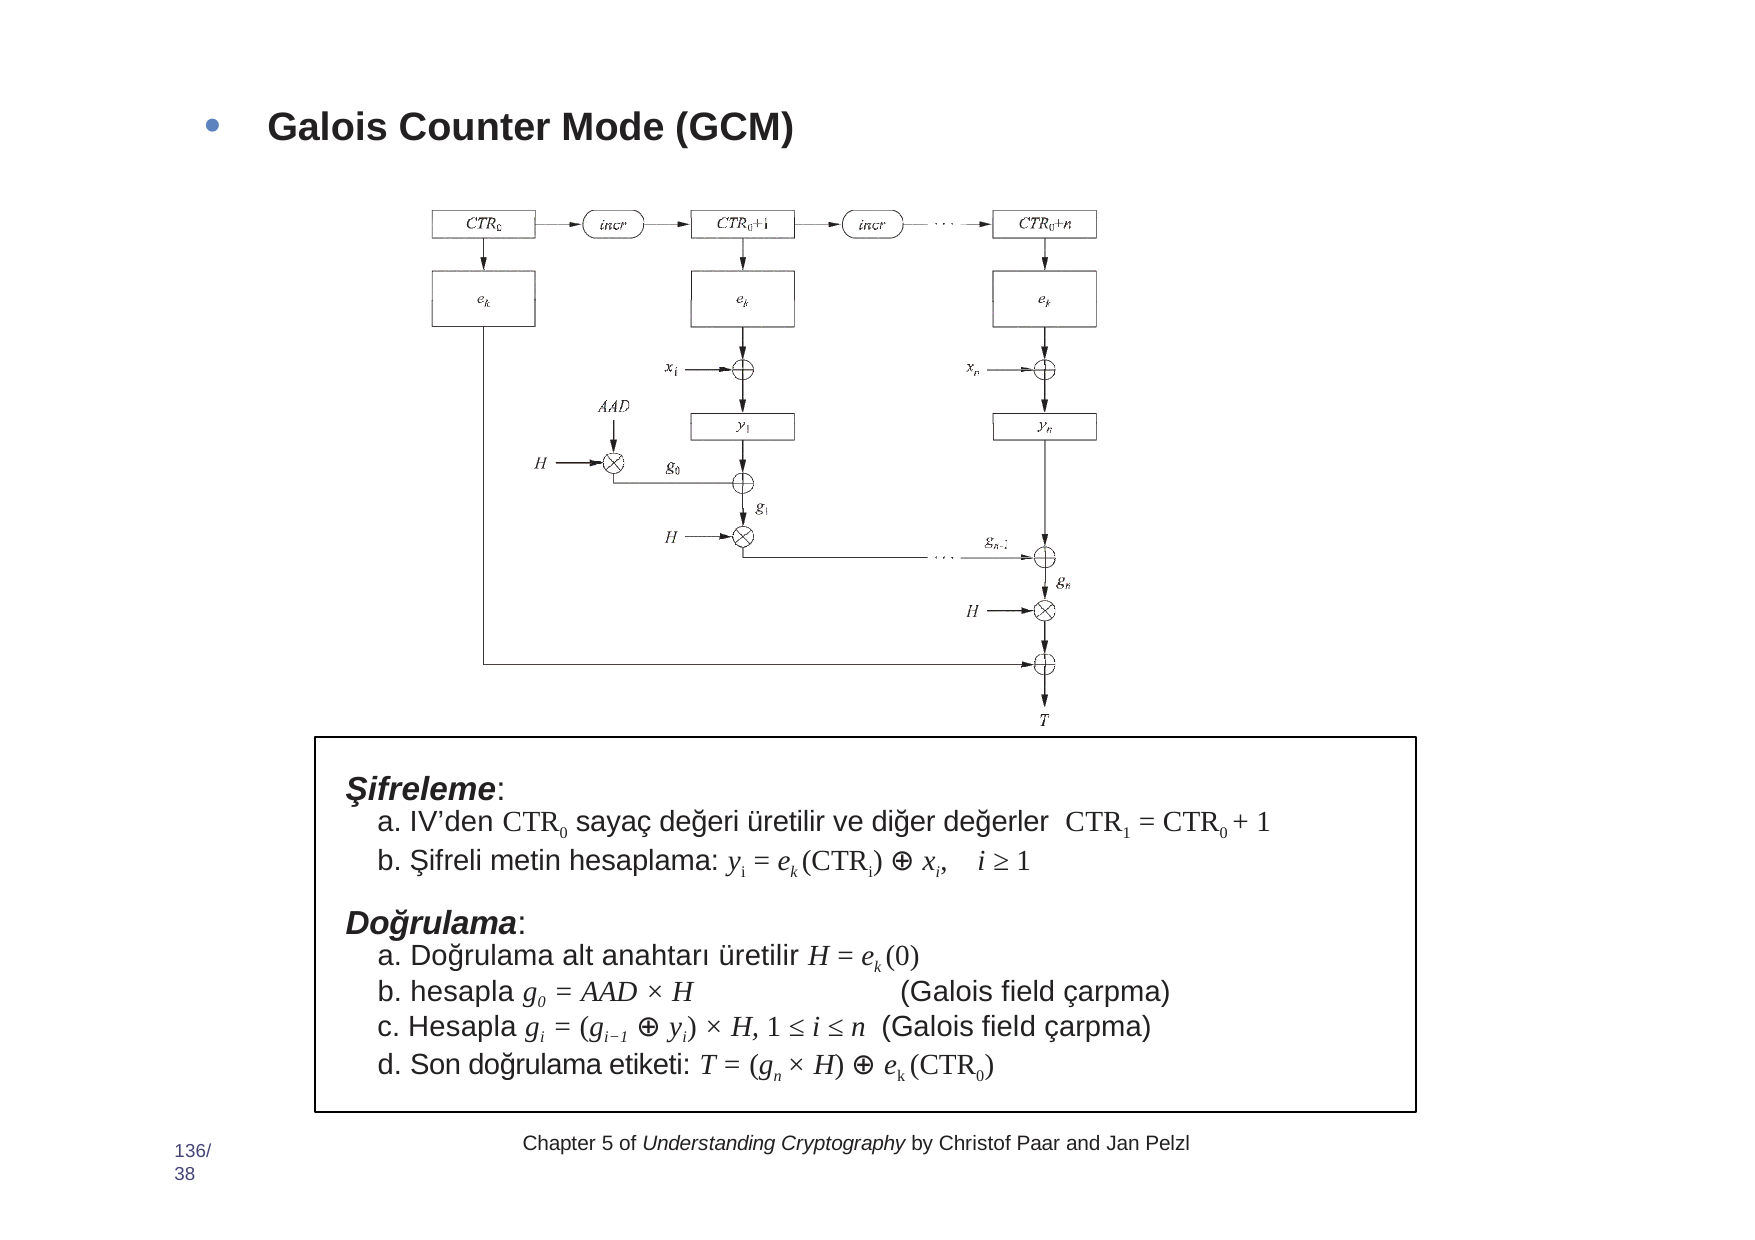

Galois Counter Mode (GCM)

Şifreleme:
IV’den CTR0  sayaç değeri üretilir ve diğer değerler  CTR1  = CTR0 + 1
Şifreli metin hesaplama: yi  = ek (CTRi) ⊕ xi,	i ≥ 1

Doğrulama:
a. Doğrulama alt anahtarı üretilir H = ek (0)
b. hesapla g0  = AAD × H
(Galois field çarpma)
Hesapla gi  = (gi−1  ⊕ yi) × H, 1 ≤ i ≤ n  (Galois field çarpma)
Son doğrulama etiketi: T = (gn × H) ⊕ ek (CTR0)
Chapter 5 of Understanding Cryptography by Christof Paar and Jan Pelzl
136/38